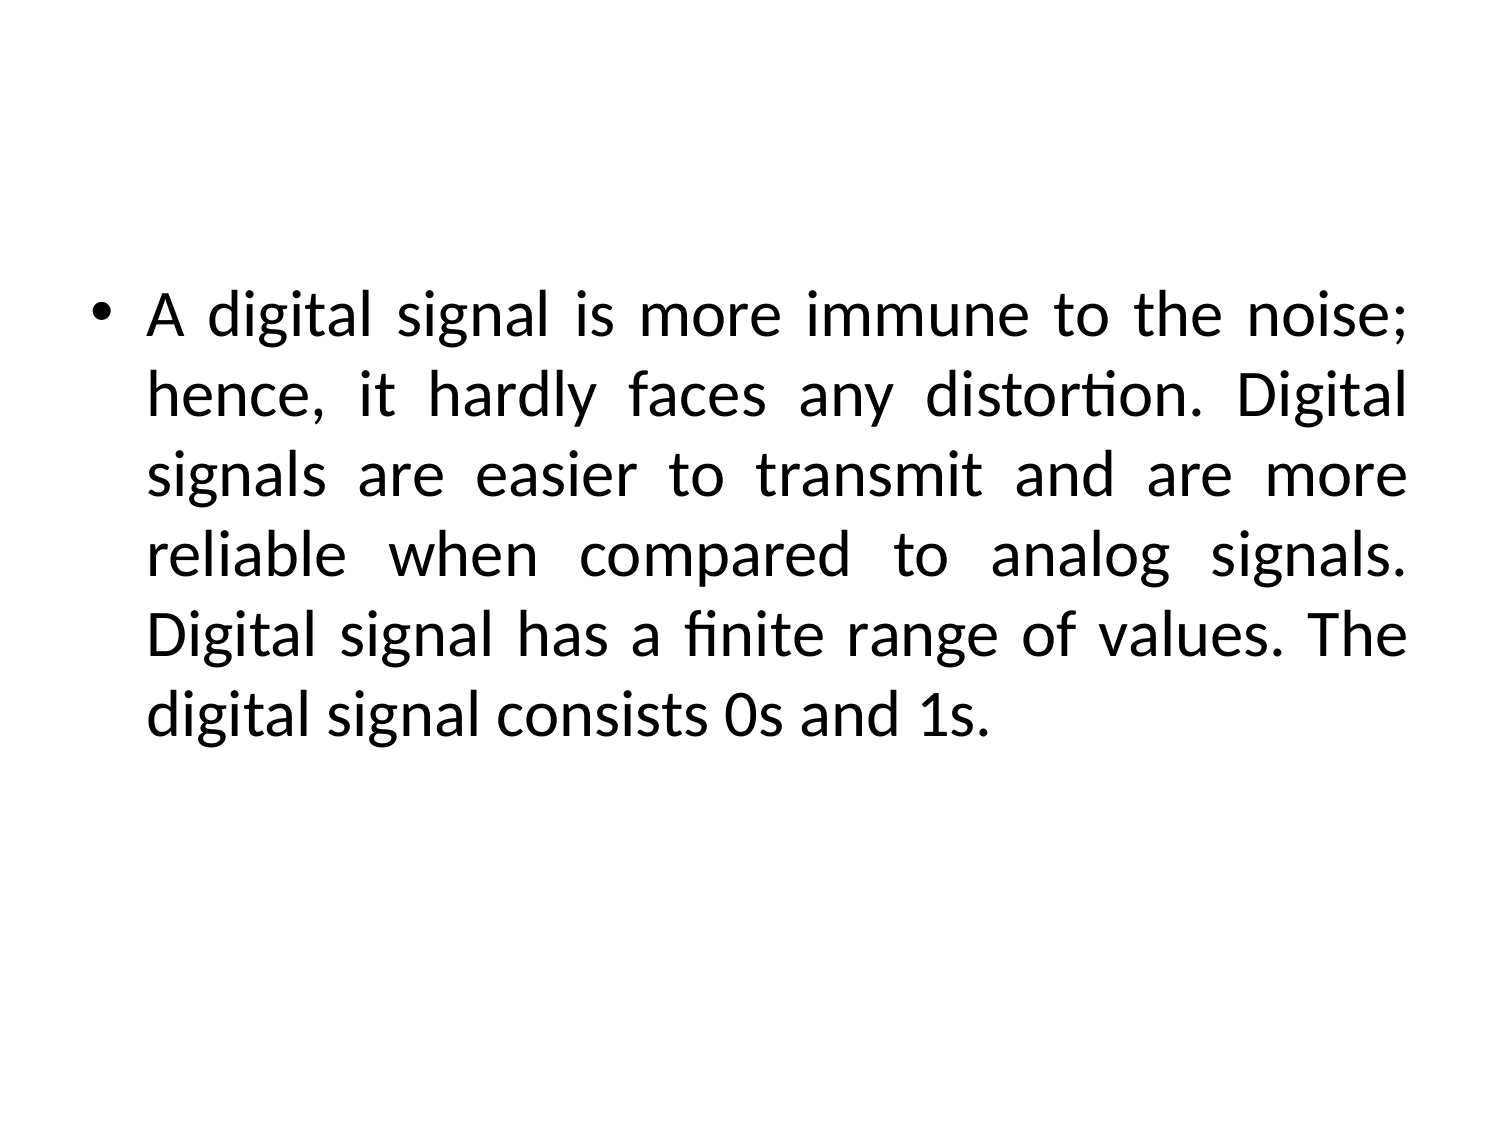

#
A digital signal is more immune to the noise; hence, it hardly faces any distortion. Digital signals are easier to transmit and are more reliable when compared to analog signals. Digital signal has a finite range of values. The digital signal consists 0s and 1s.